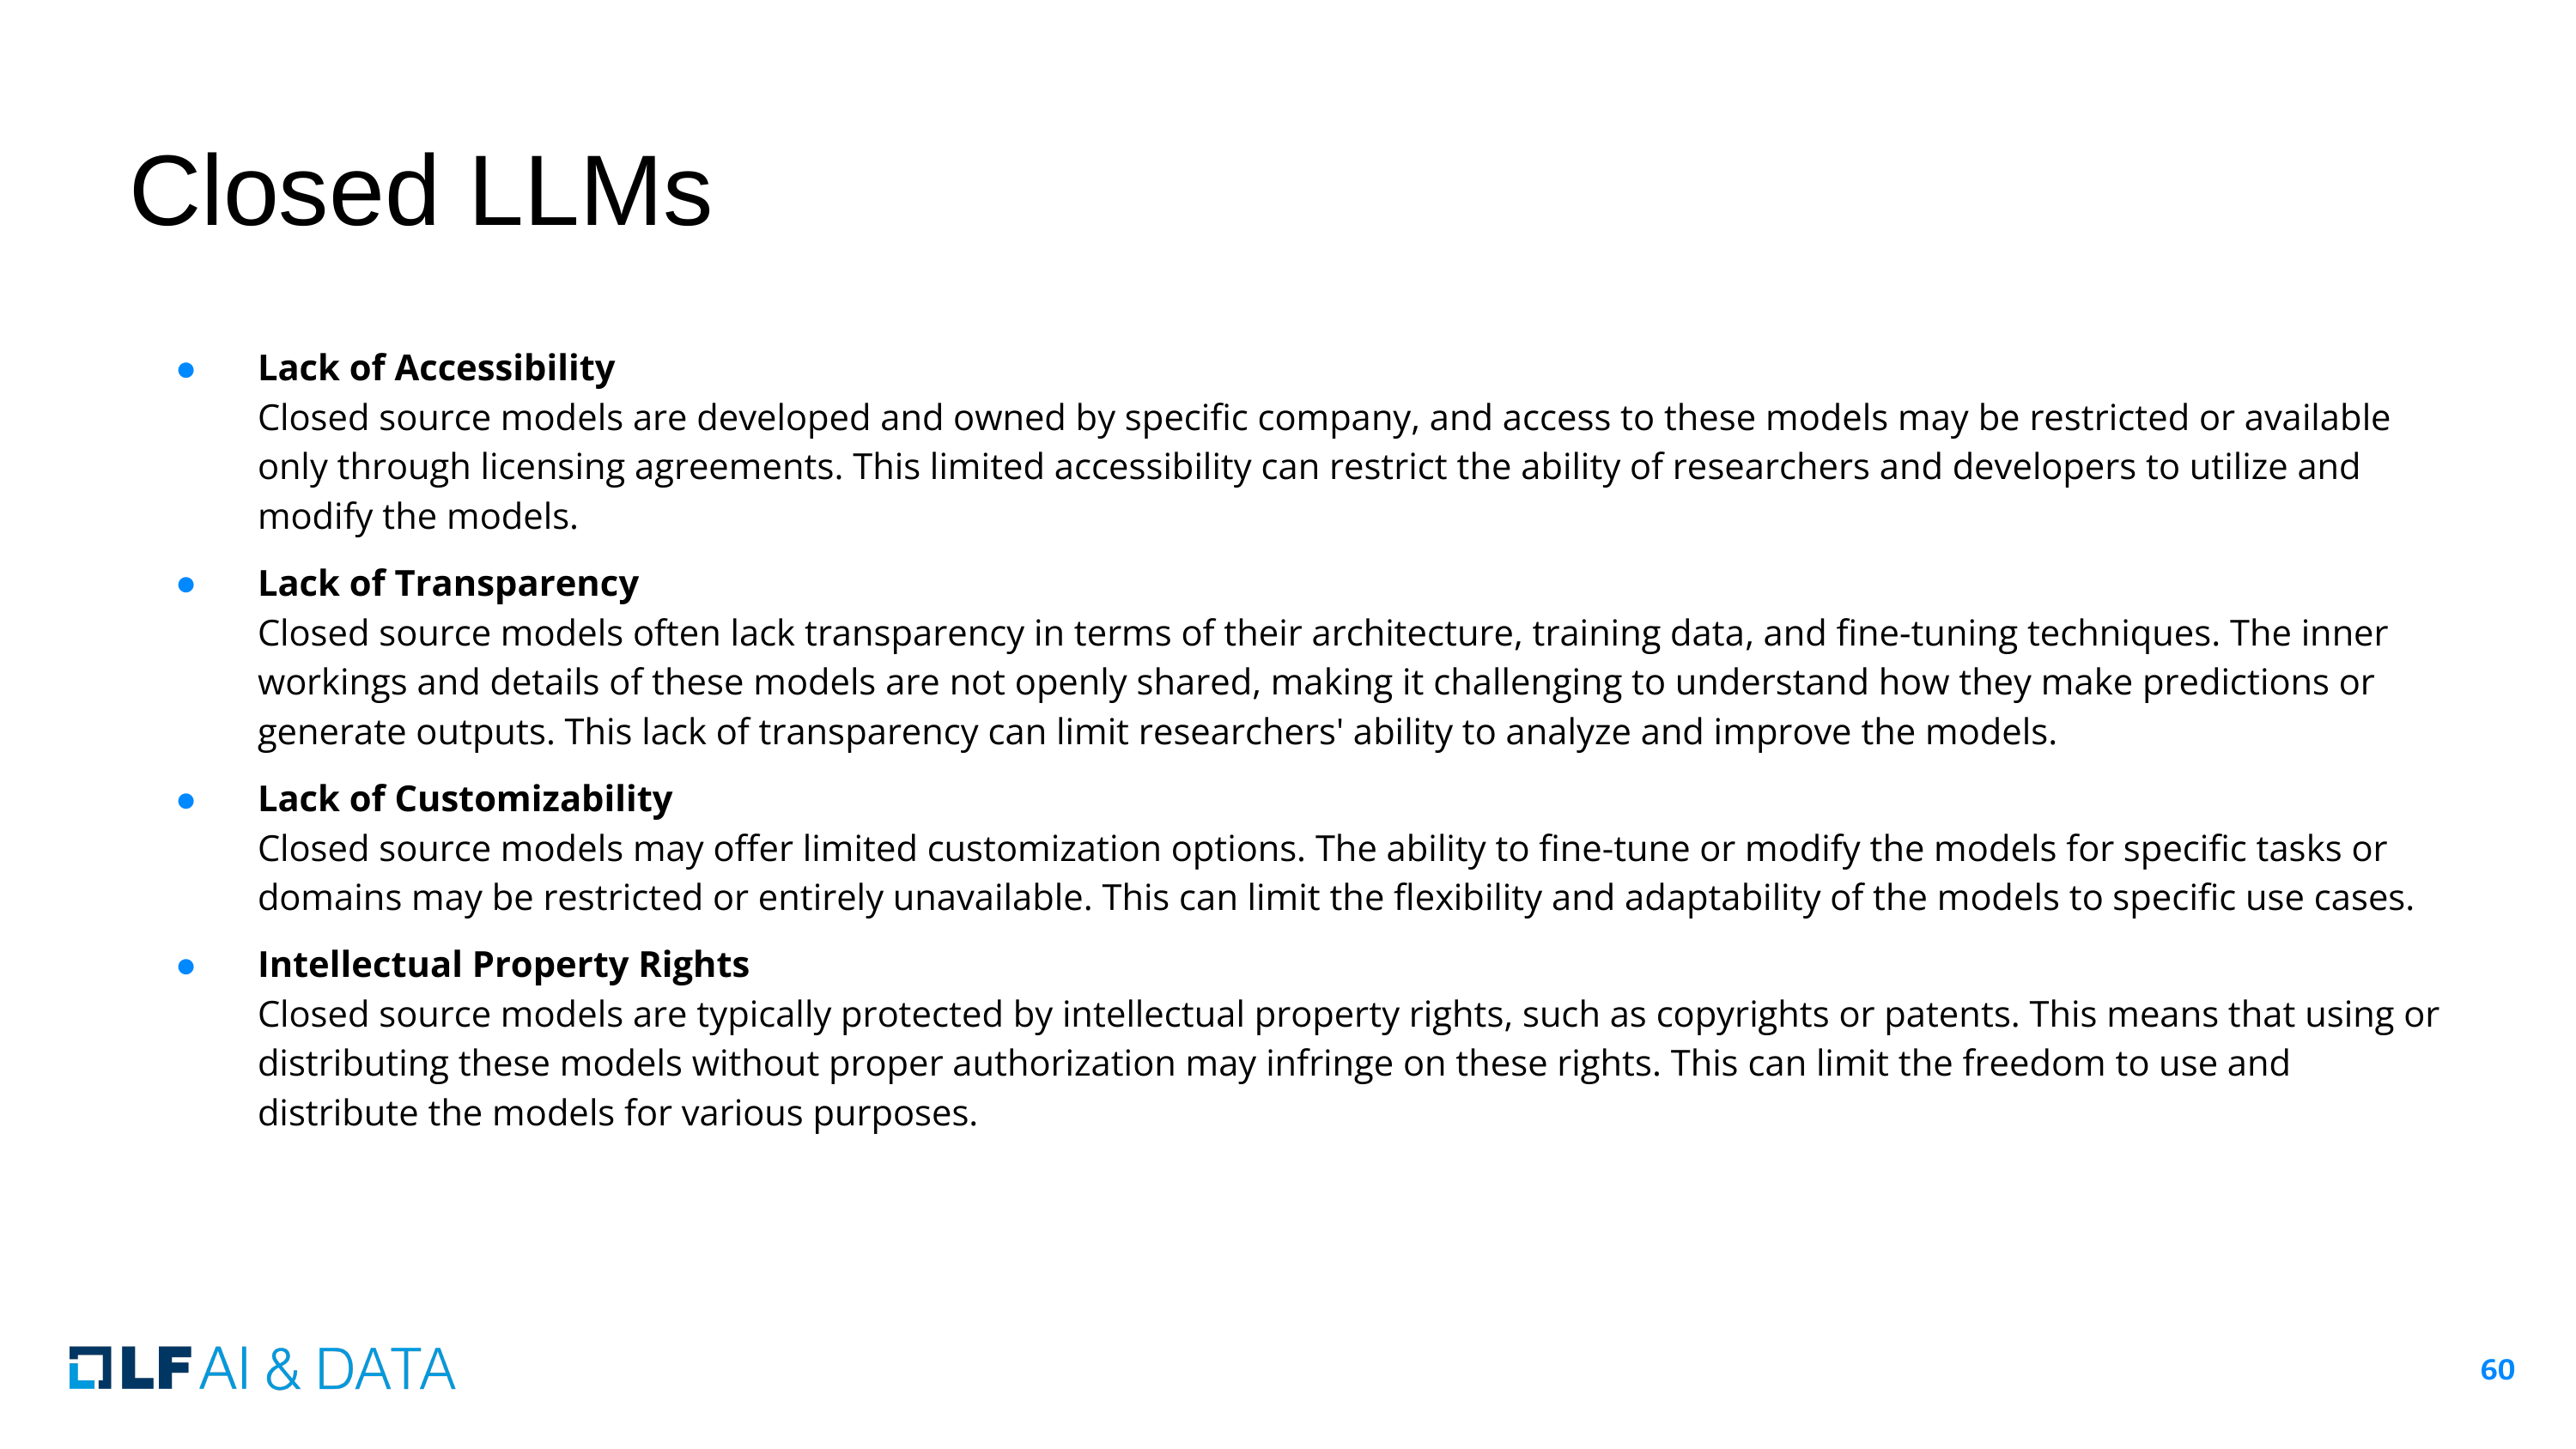

# Closed LLMs
Lack of Accessibility
Closed source models are developed and owned by specific company, and access to these models may be restricted or available only through licensing agreements. This limited accessibility can restrict the ability of researchers and developers to utilize and modify the models.
Lack of Transparency
Closed source models often lack transparency in terms of their architecture, training data, and fine-tuning techniques. The inner workings and details of these models are not openly shared, making it challenging to understand how they make predictions or generate outputs. This lack of transparency can limit researchers' ability to analyze and improve the models.
Lack of Customizability
Closed source models may offer limited customization options. The ability to fine-tune or modify the models for specific tasks or domains may be restricted or entirely unavailable. This can limit the flexibility and adaptability of the models to specific use cases.
Intellectual Property Rights
Closed source models are typically protected by intellectual property rights, such as copyrights or patents. This means that using or distributing these models without proper authorization may infringe on these rights. This can limit the freedom to use and distribute the models for various purposes.
60